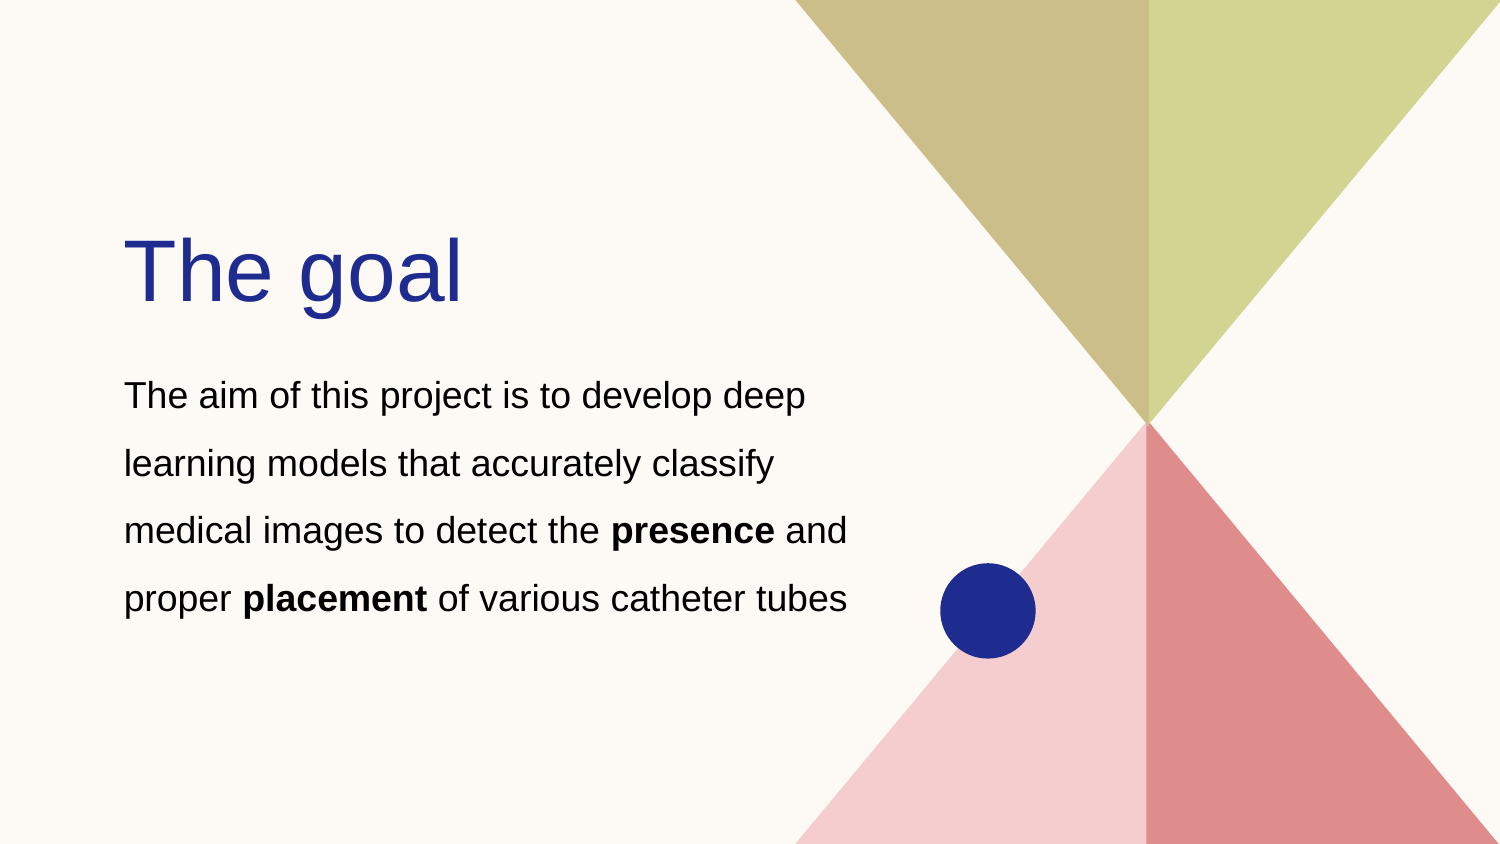

# The goal
The aim of this project is to develop deep learning models that accurately classify medical images to detect the presence and proper placement of various catheter tubes